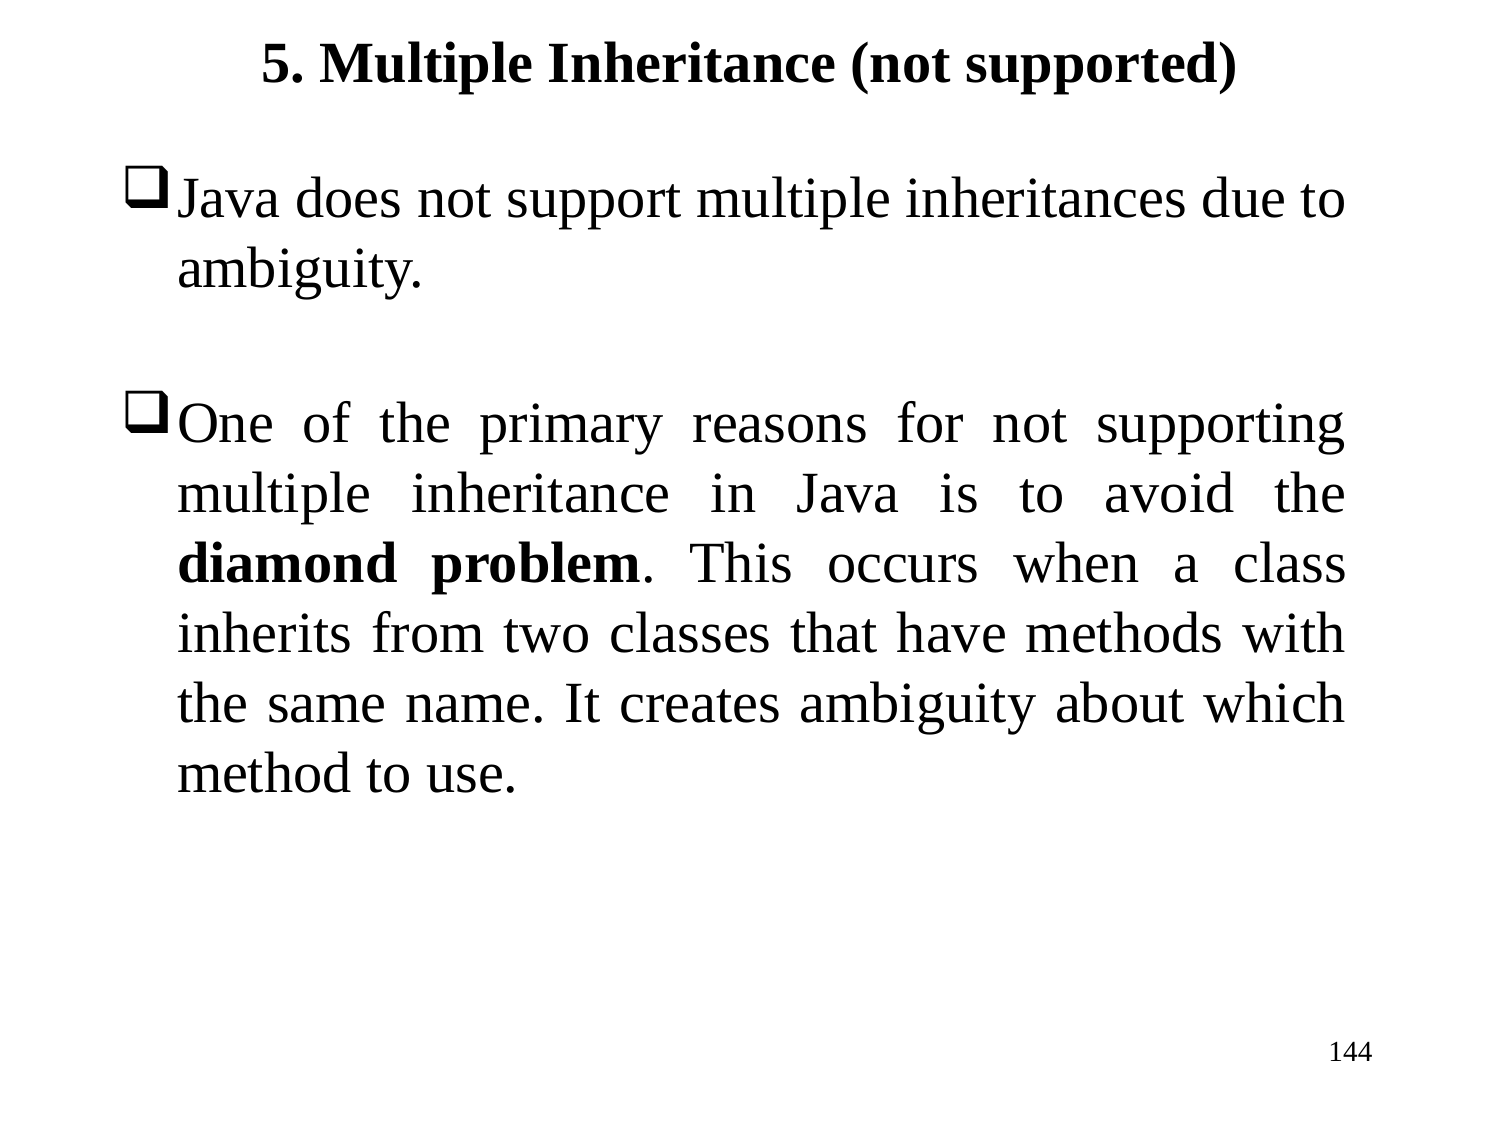

# 5. Multiple Inheritance (not supported)
Java does not support multiple inheritances due to ambiguity.

One of the primary reasons for not supporting multiple inheritance in Java is to avoid the diamond problem. This occurs when a class inherits from two classes that have methods with the same name. It creates ambiguity about which method to use.
144